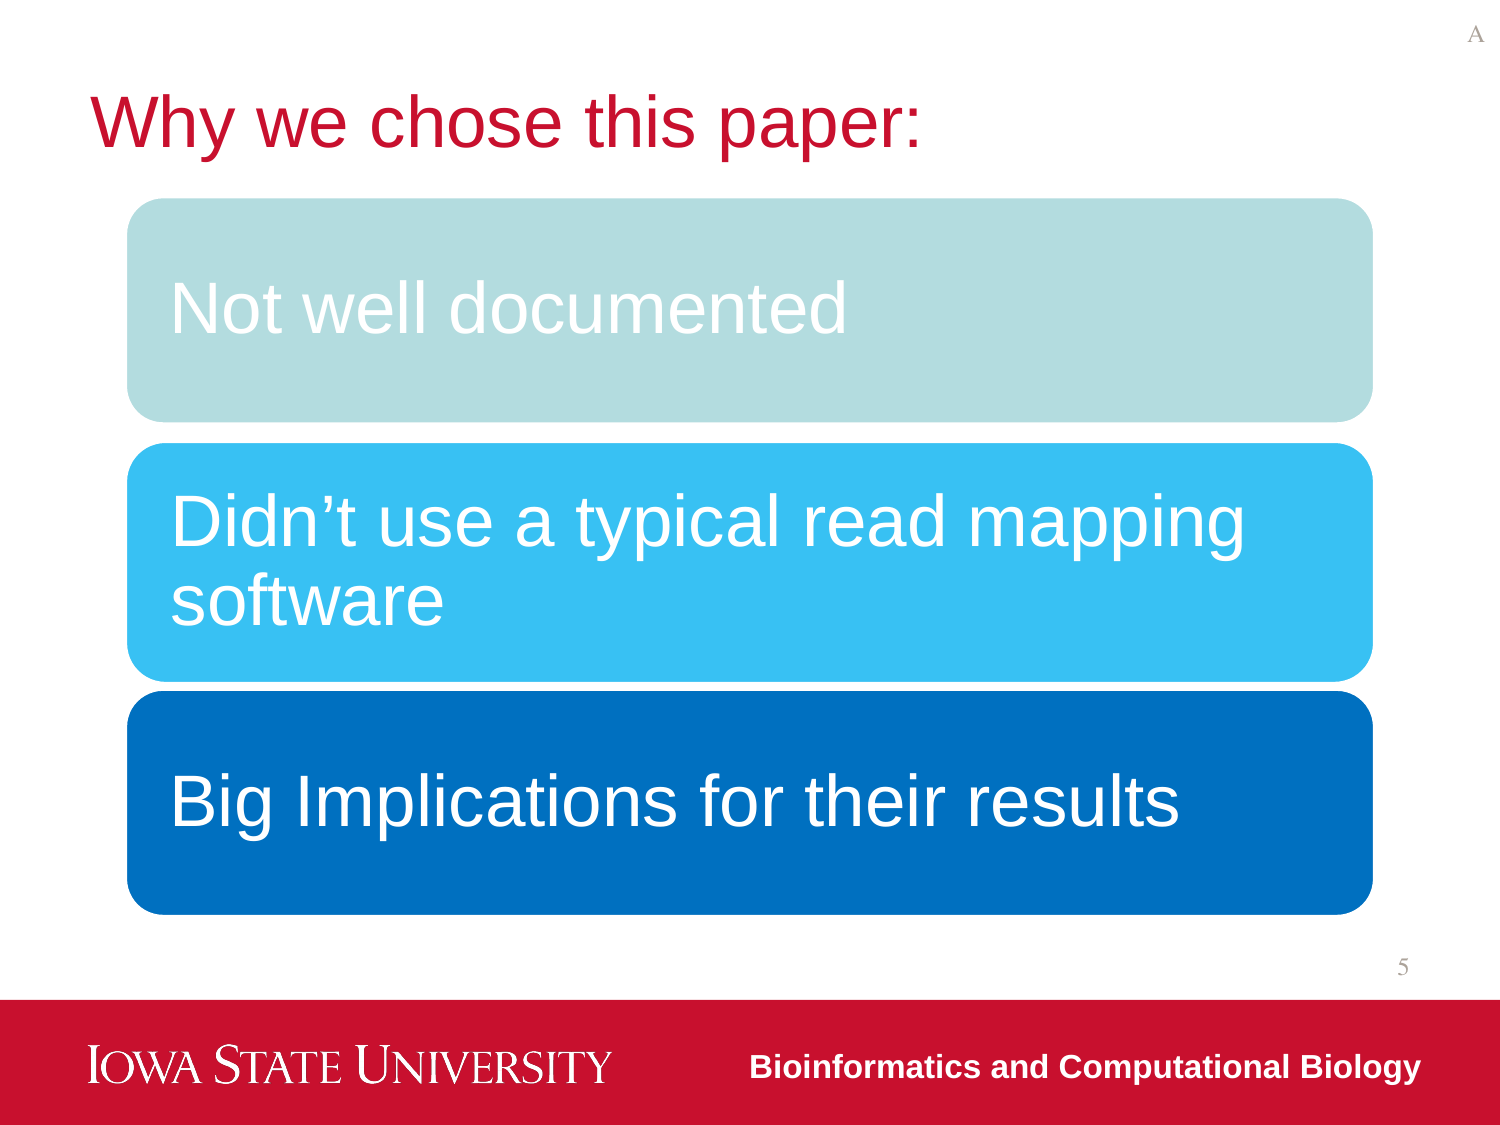

A
# Why we chose this paper:
Not well documented
Didn’t use a typical read mapping software
Big Implications for their results
5
Bioinformatics and Computational Biology